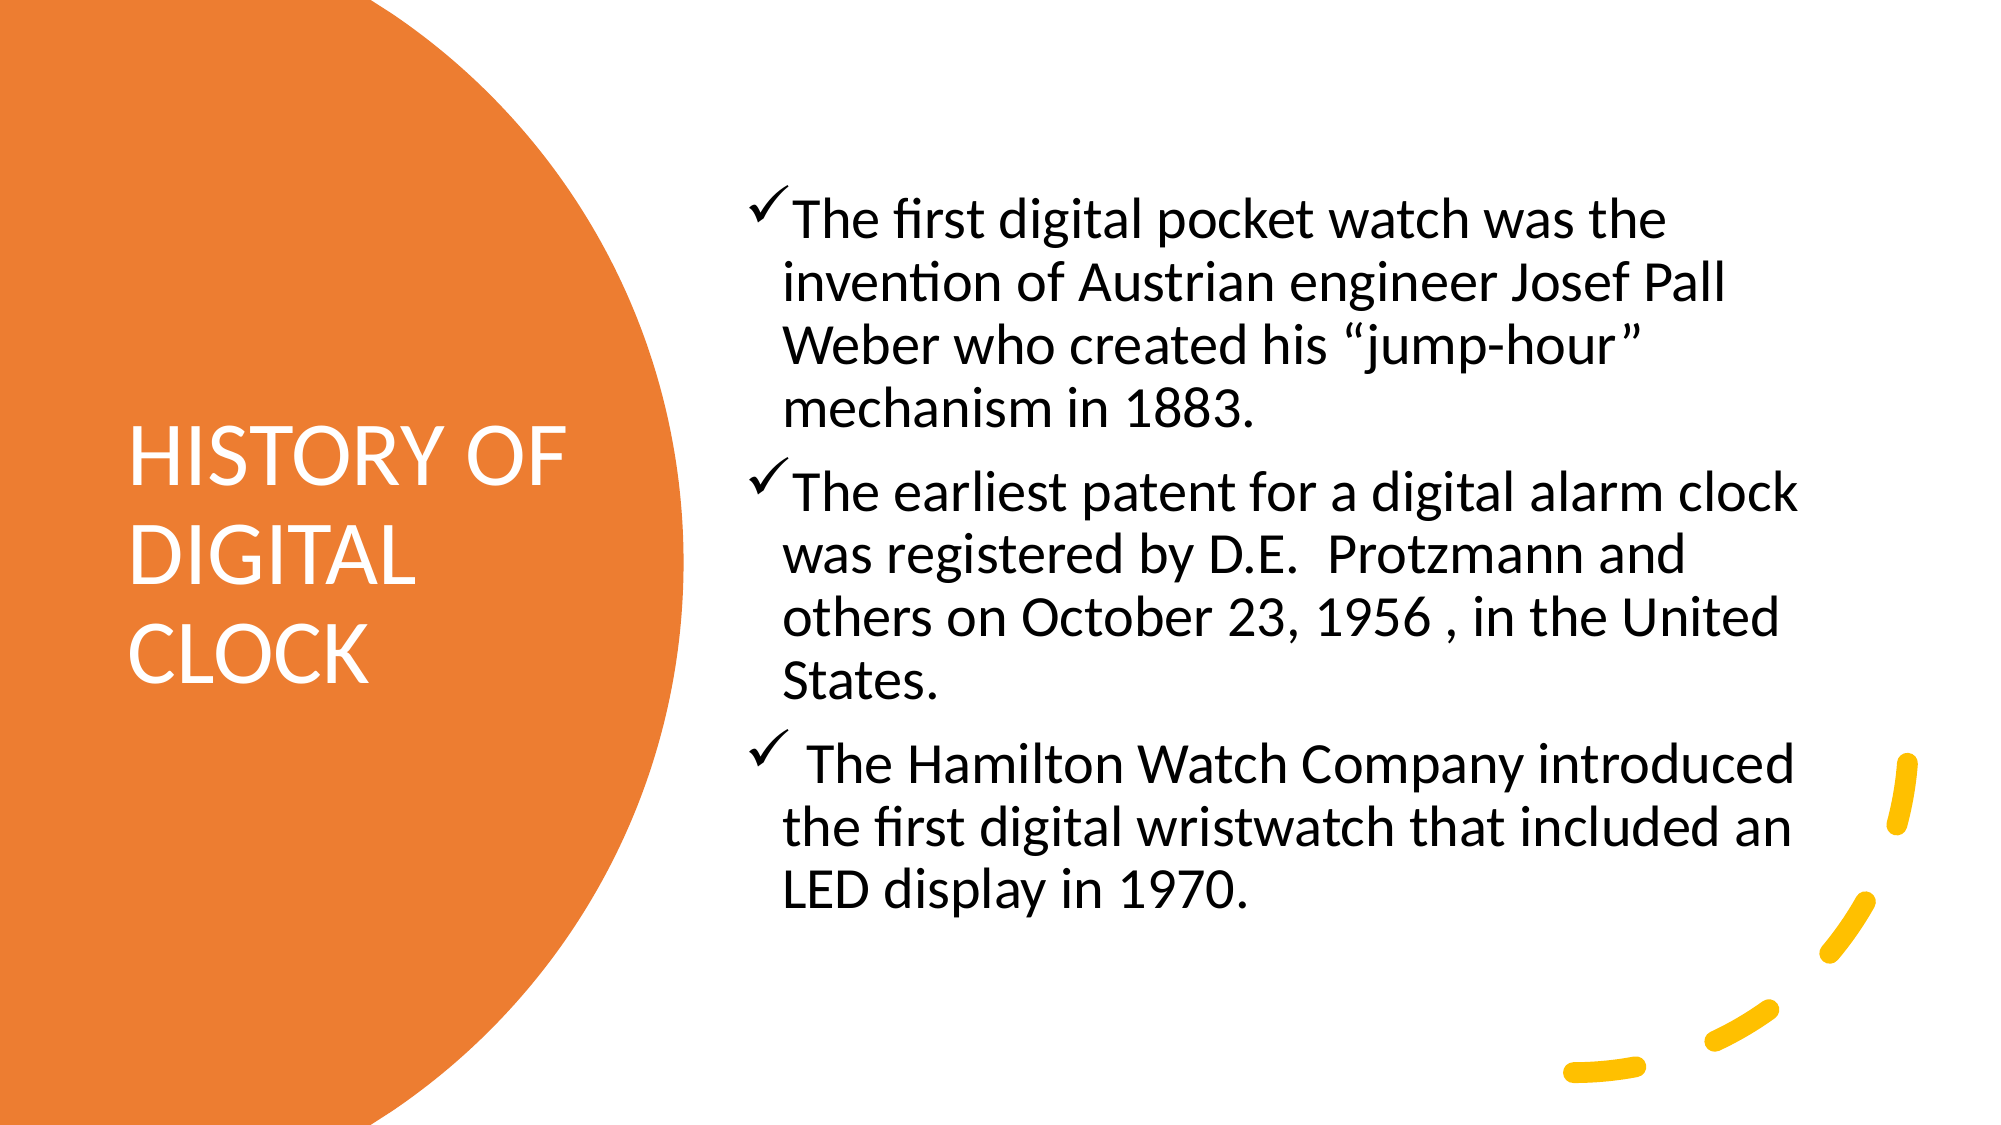

The first digital pocket watch was the invention of Austrian engineer Josef Pall Weber who created his “jump-hour” mechanism in 1883.
The earliest patent for a digital alarm clock was registered by D.E.  Protzmann and others on October 23, 1956 , in the United  States.
 The Hamilton Watch Company introduced  the first digital wristwatch that included an LED display in 1970.
# HISTORY OF DIGITAL CLOCK